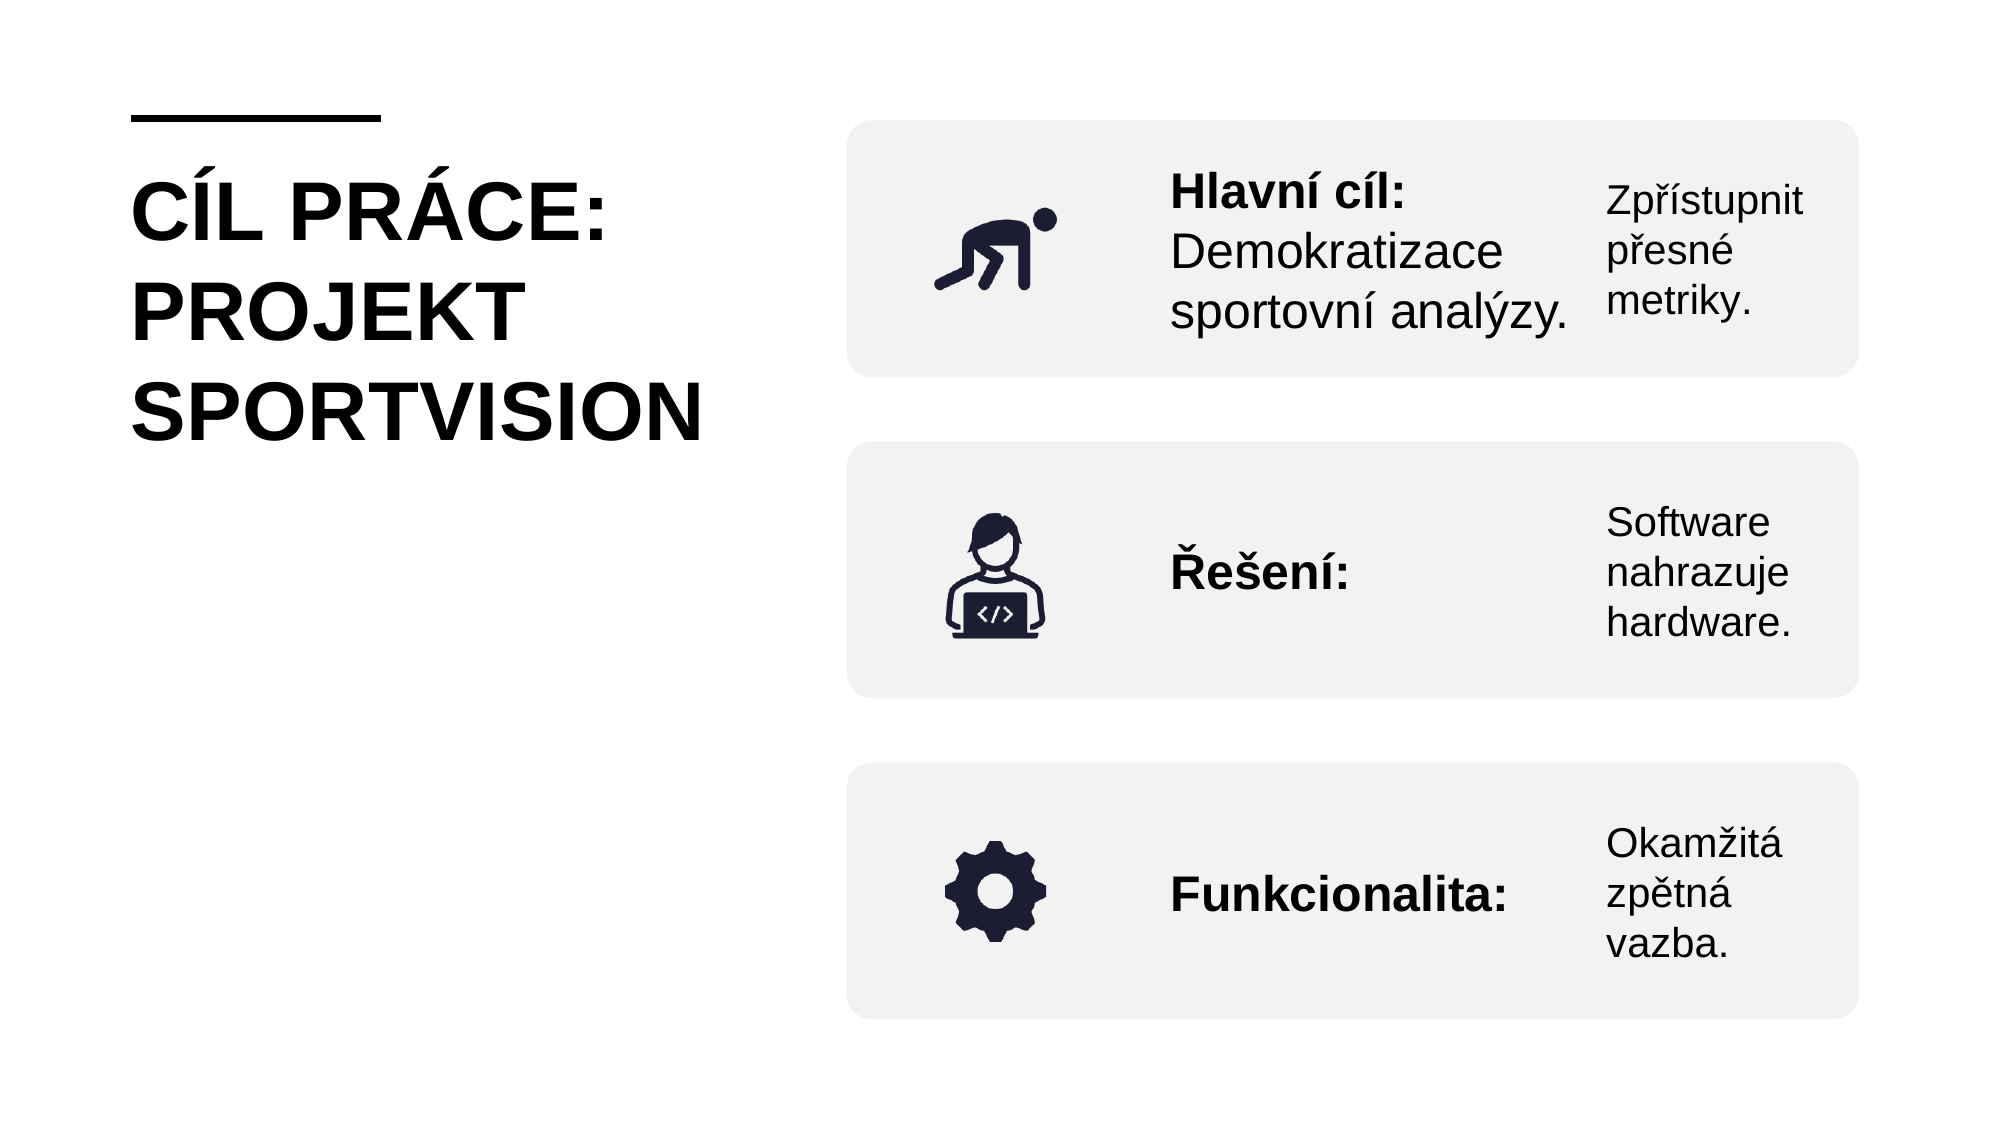

Hlavní cíl: Demokratizace sportovní analýzy.
Zpřístupnit přesné metriky.
Řešení:
Software nahrazuje hardware.
Funkcionalita:
Okamžitá zpětná vazba.
# Cíl práce: Projekt SportVision